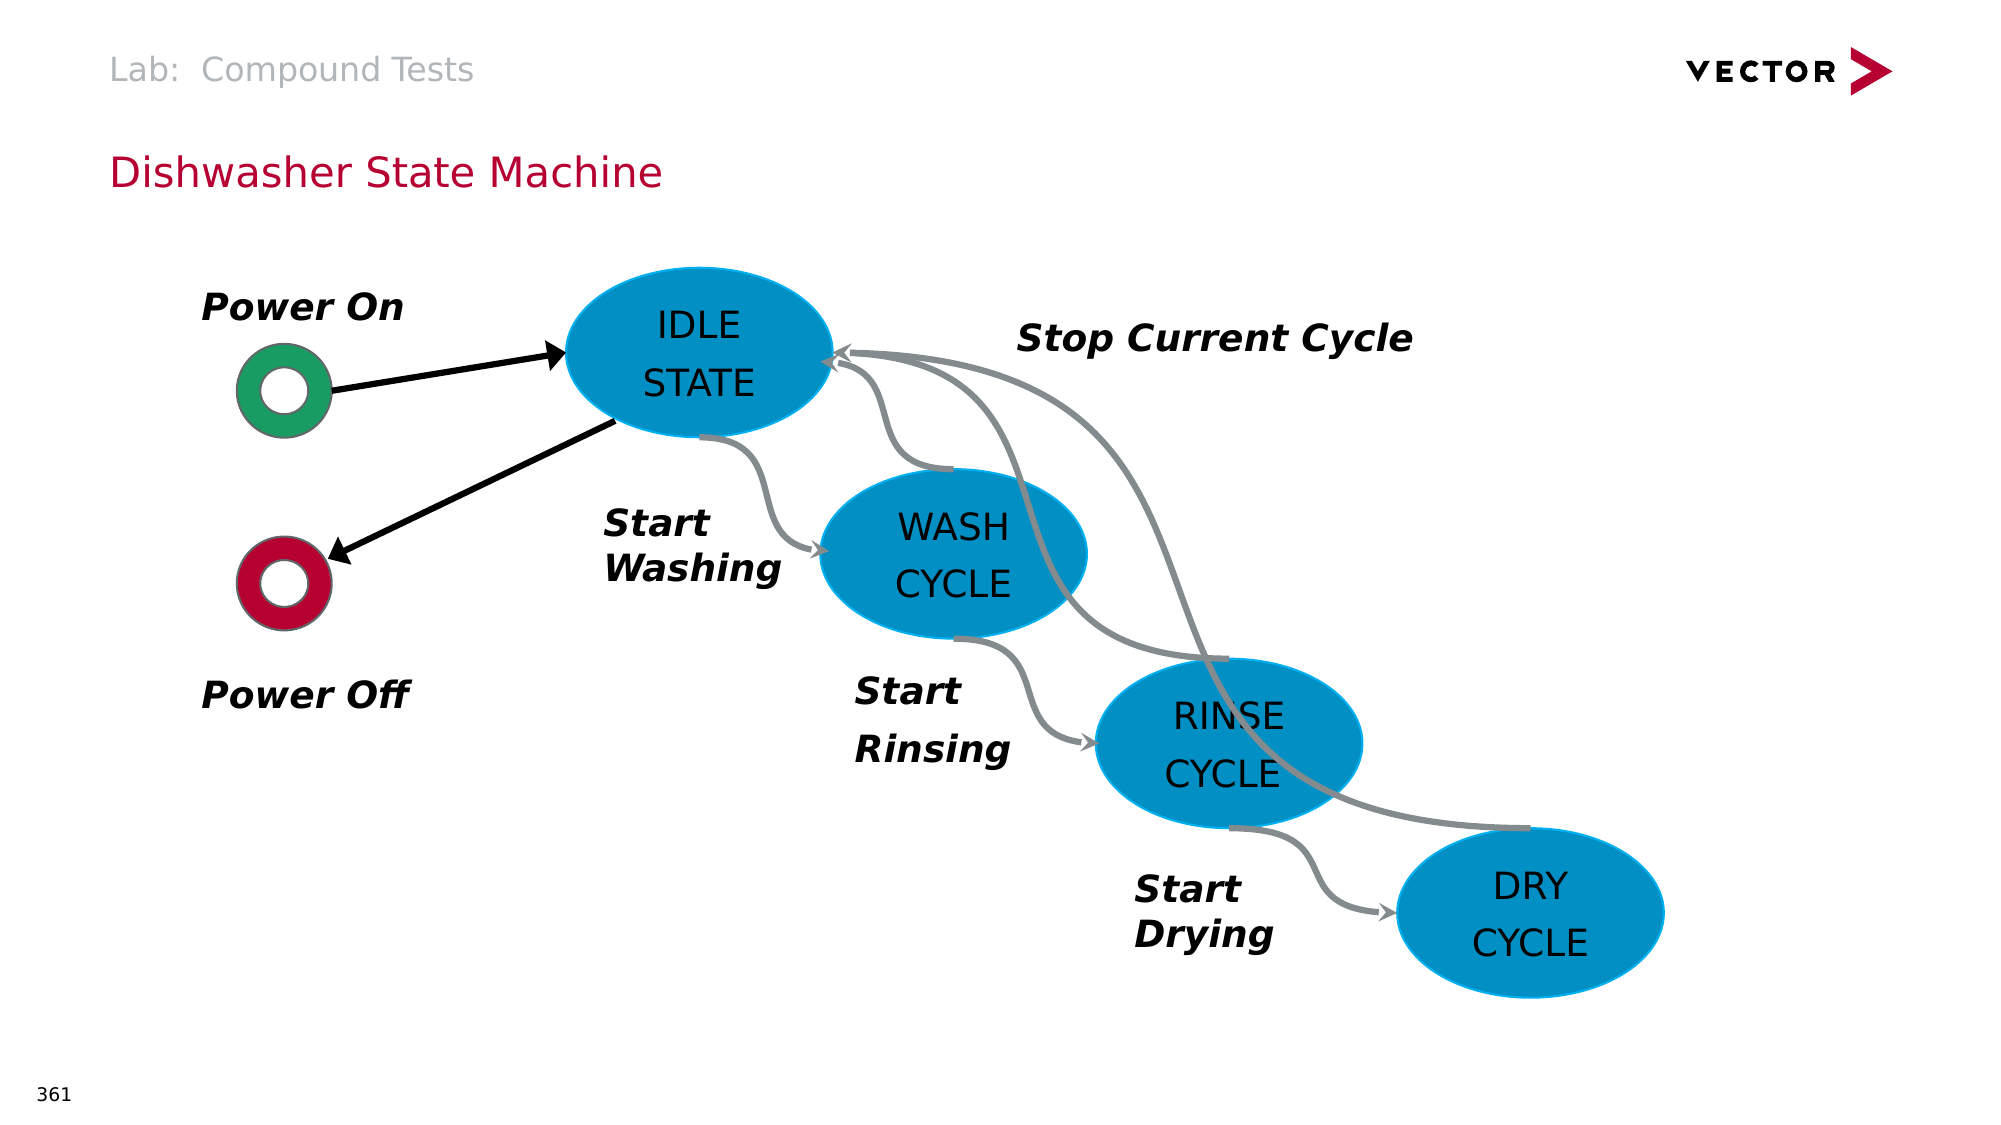

# Lab:  Compound Tests
Dishwasher State Machine
IDLE
STATE
Power On
Stop Current Cycle

WASH
CYCLE
Start Washing

RINSE
CYCLE
Start
Rinsing
Power Off
DRY
CYCLE
Start Drying